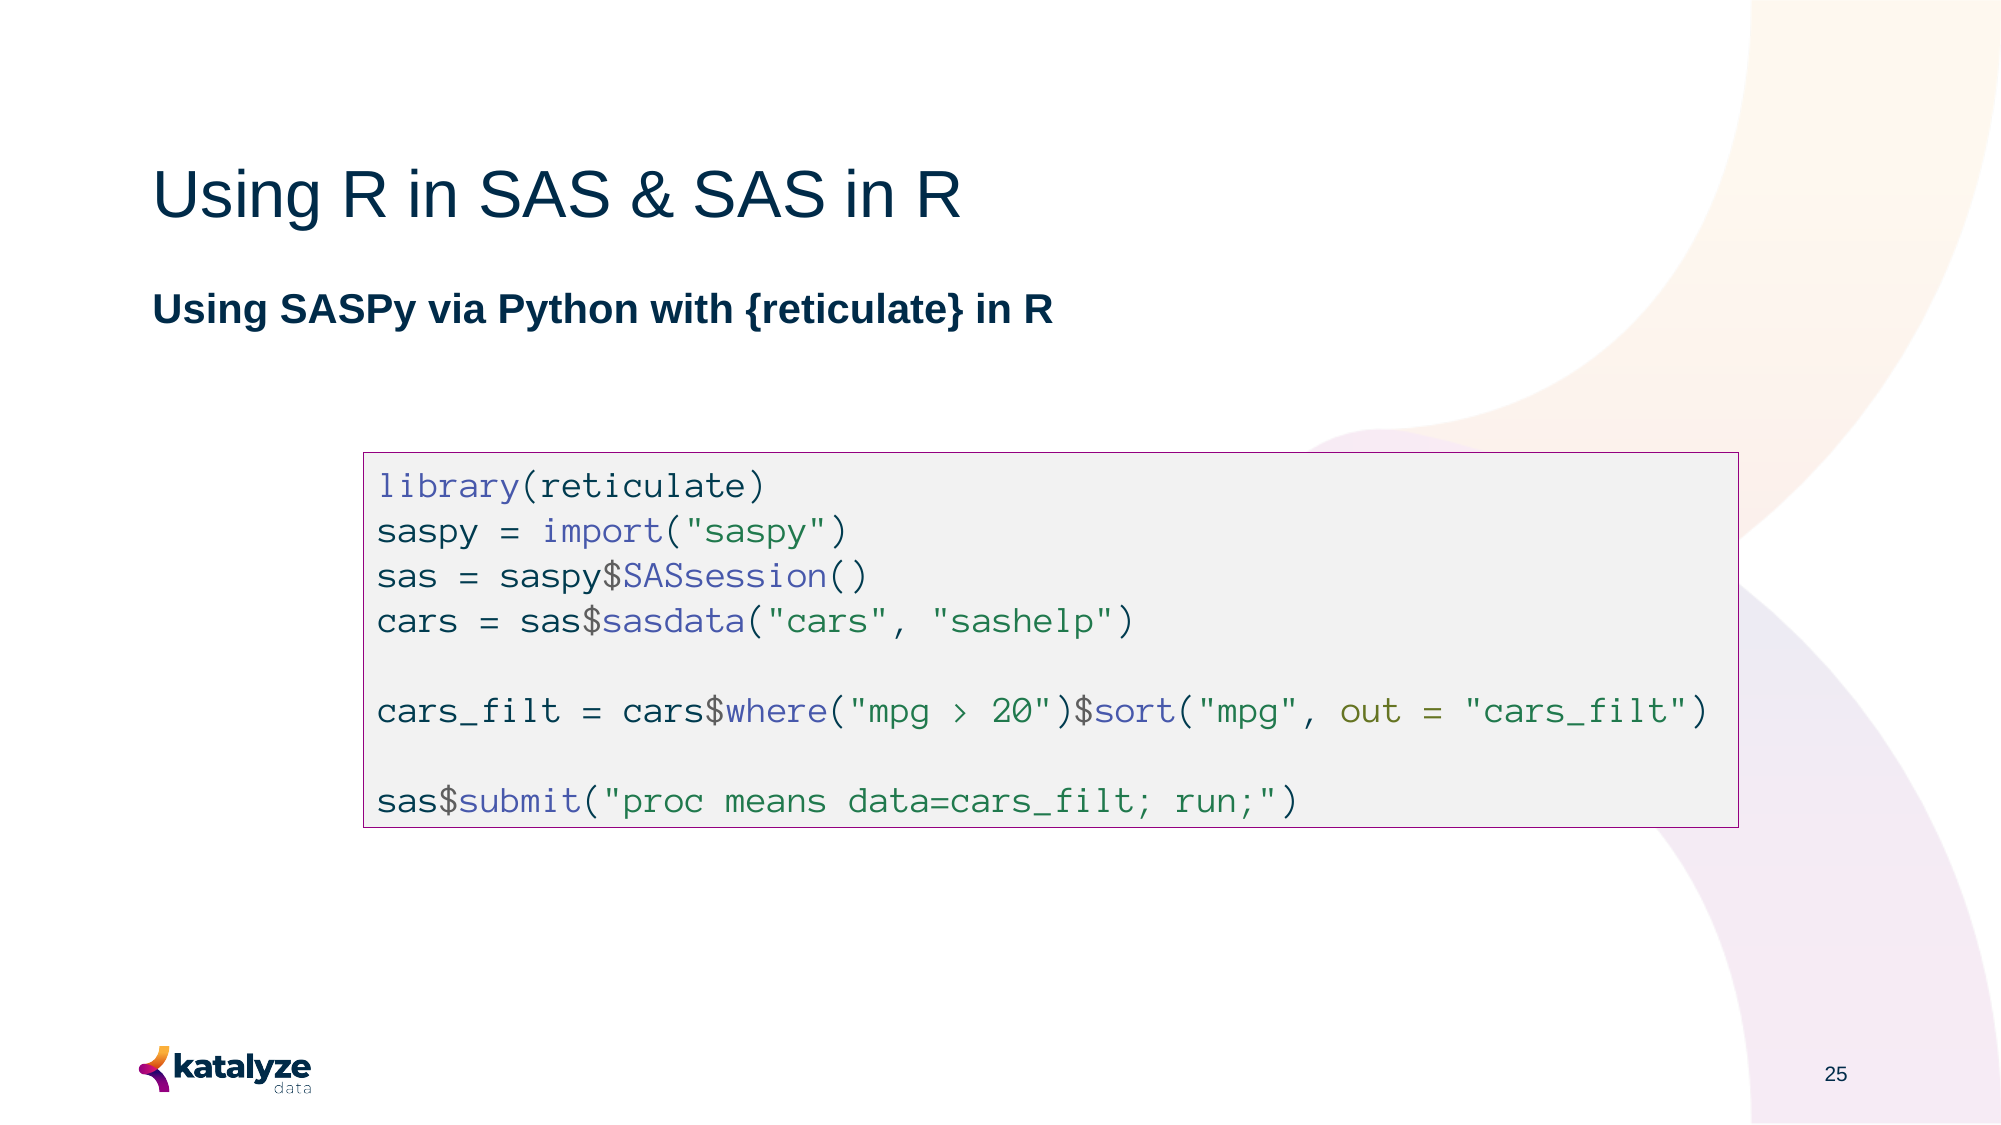

# Using R in SAS & SAS in R
Using SASPy via Python with {reticulate} in R

library(reticulate)
saspy = import("saspy")
sas = saspy$SASsession()
cars = sas$sasdata("cars", "sashelp")
cars_filt = cars$where("mpg > 20")$sort("mpg", out = "cars_filt")
sas$submit("proc means data=cars_filt; run;")

25